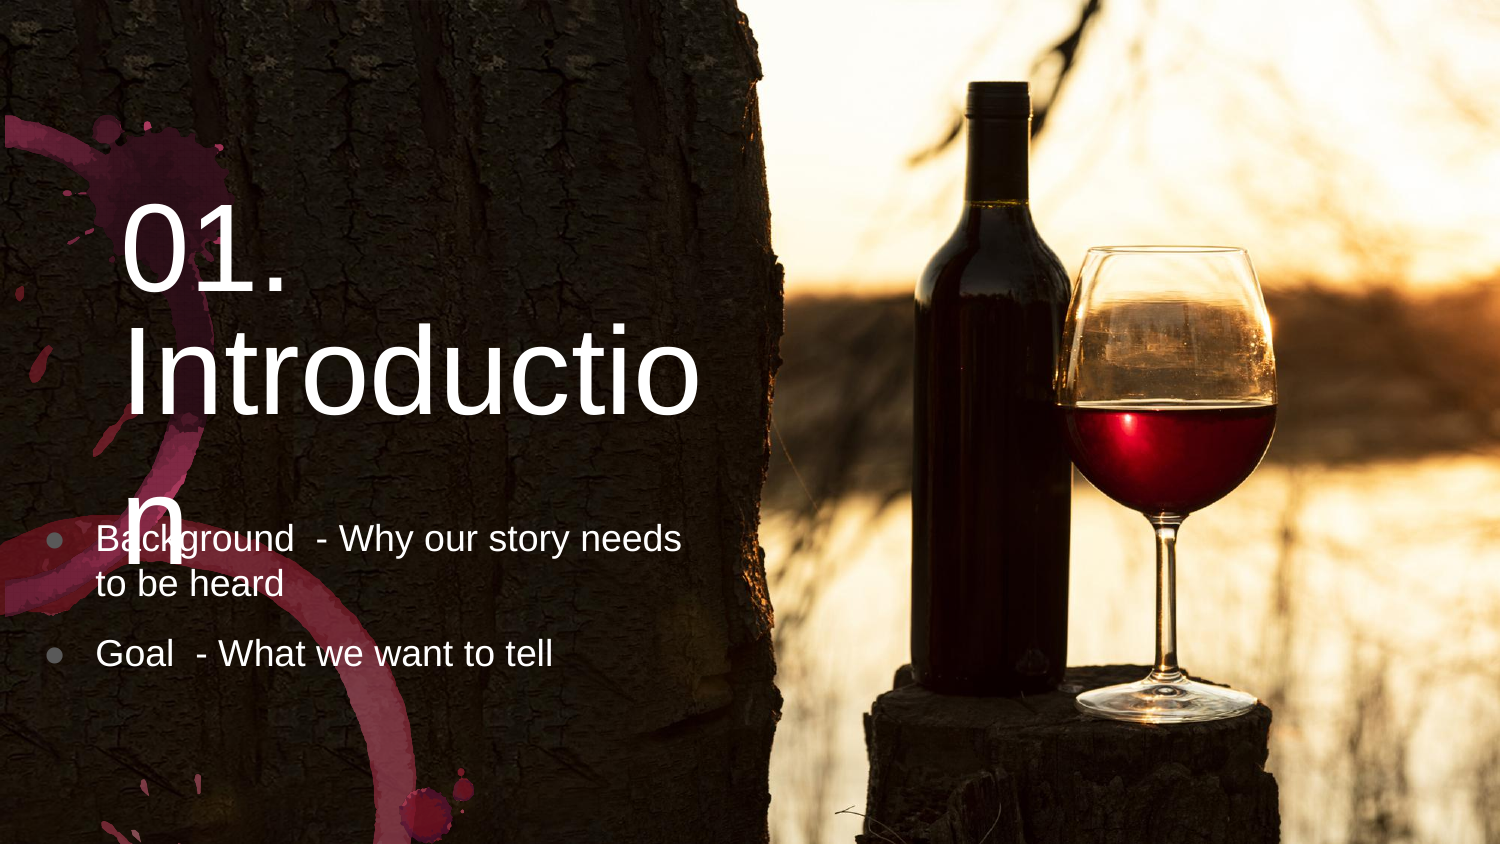

01.
# Introduction
Background  - Why our story needs to be heard
Goal  - What we want to tell